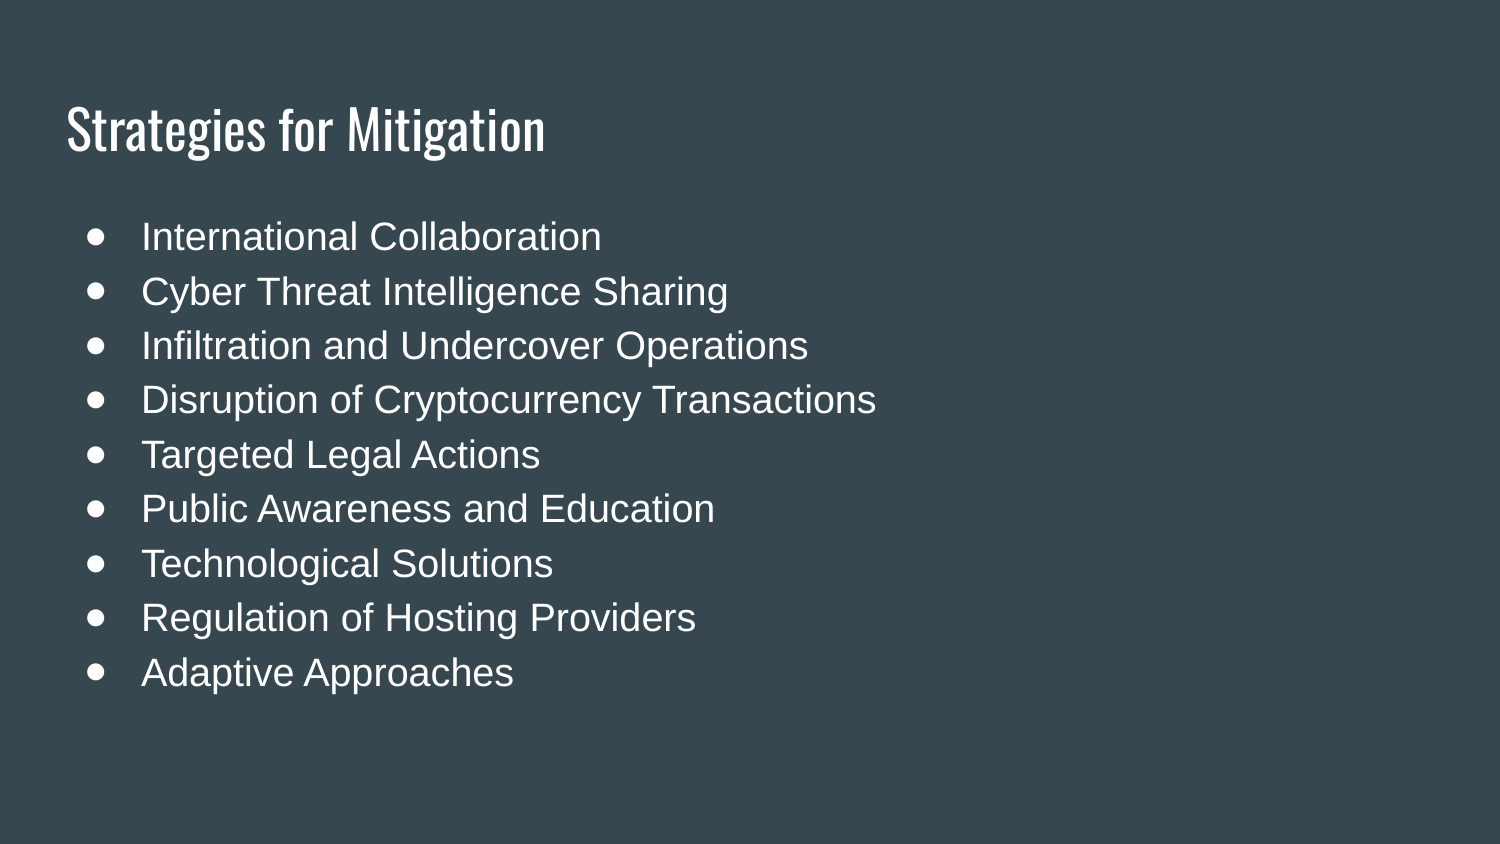

# Strategies for Mitigation

International Collaboration
Cyber Threat Intelligence Sharing
Infiltration and Undercover Operations
Disruption of Cryptocurrency Transactions
Targeted Legal Actions
Public Awareness and Education
Technological Solutions
Regulation of Hosting Providers
Adaptive Approaches